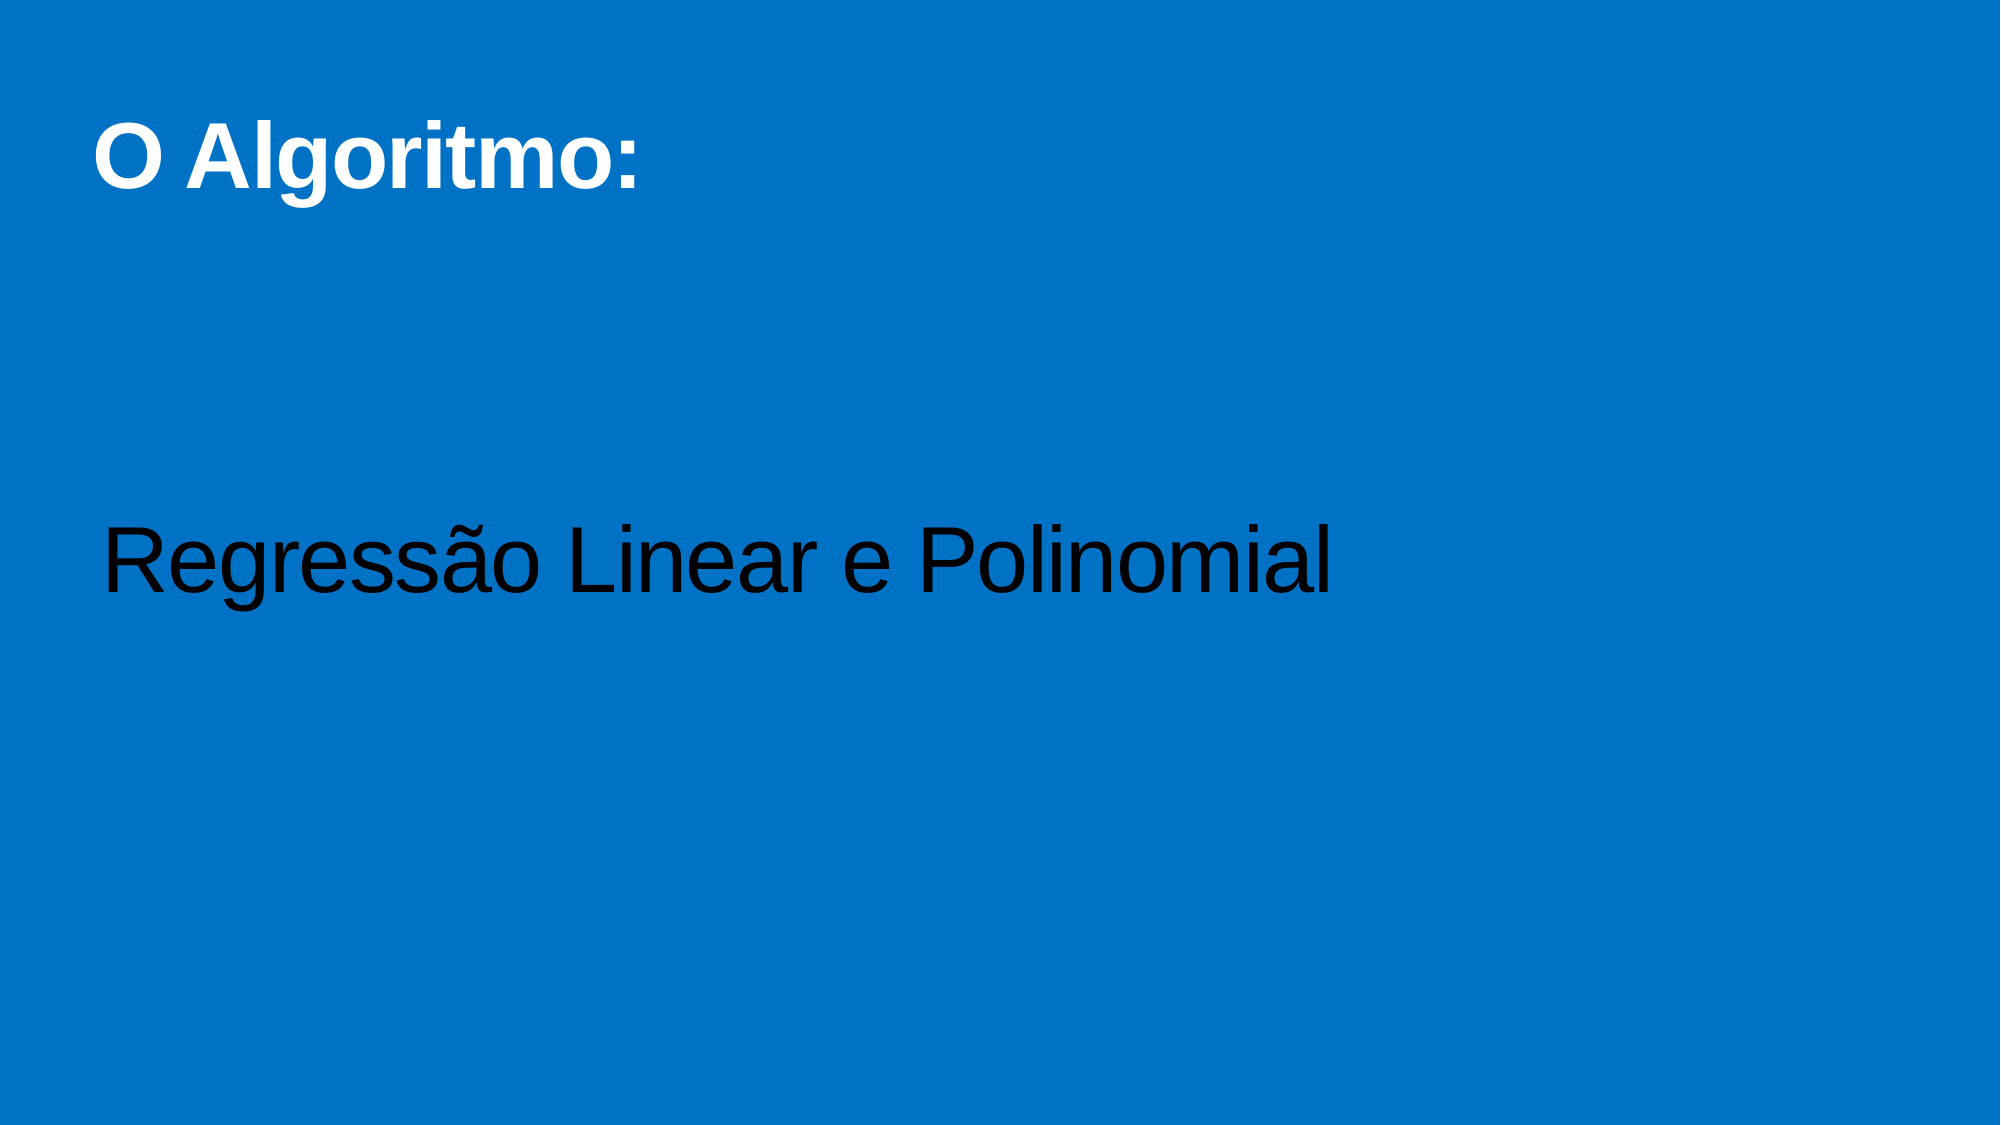

O Algoritmo:
# Regressão Linear e Polinomial